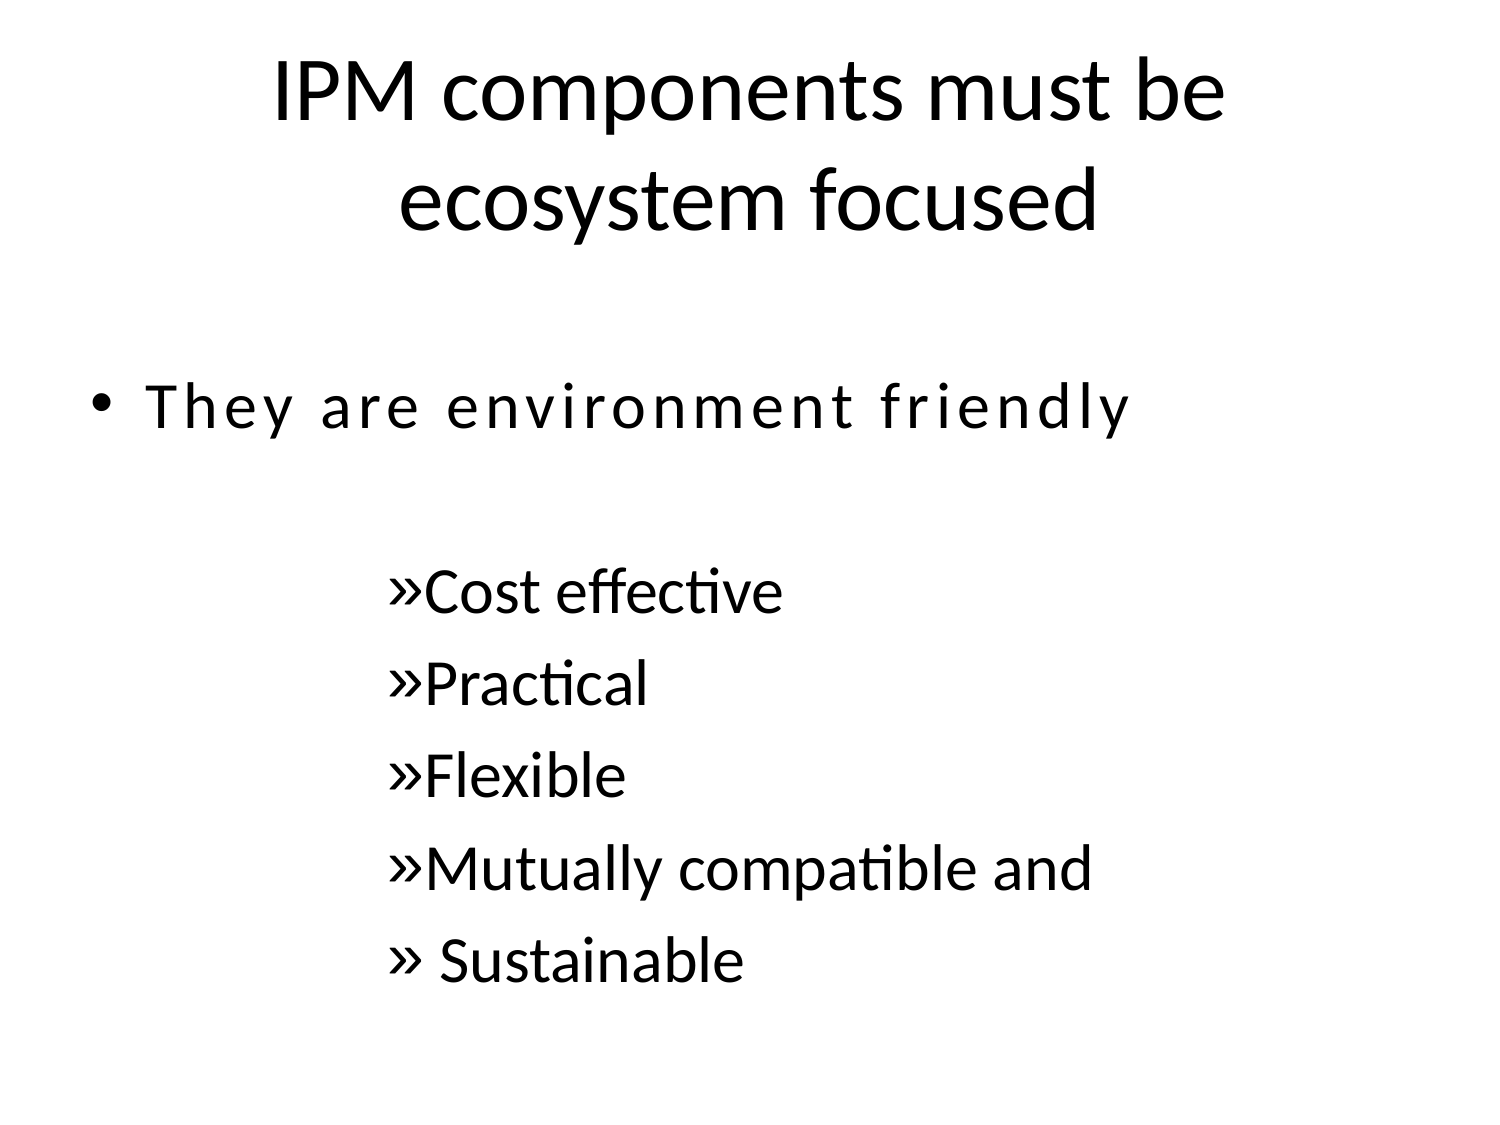

# IPM components must be ecosystem focused

They are environment friendly

Cost effective
Practical
Flexible
Mutually compatible and
 Sustainable